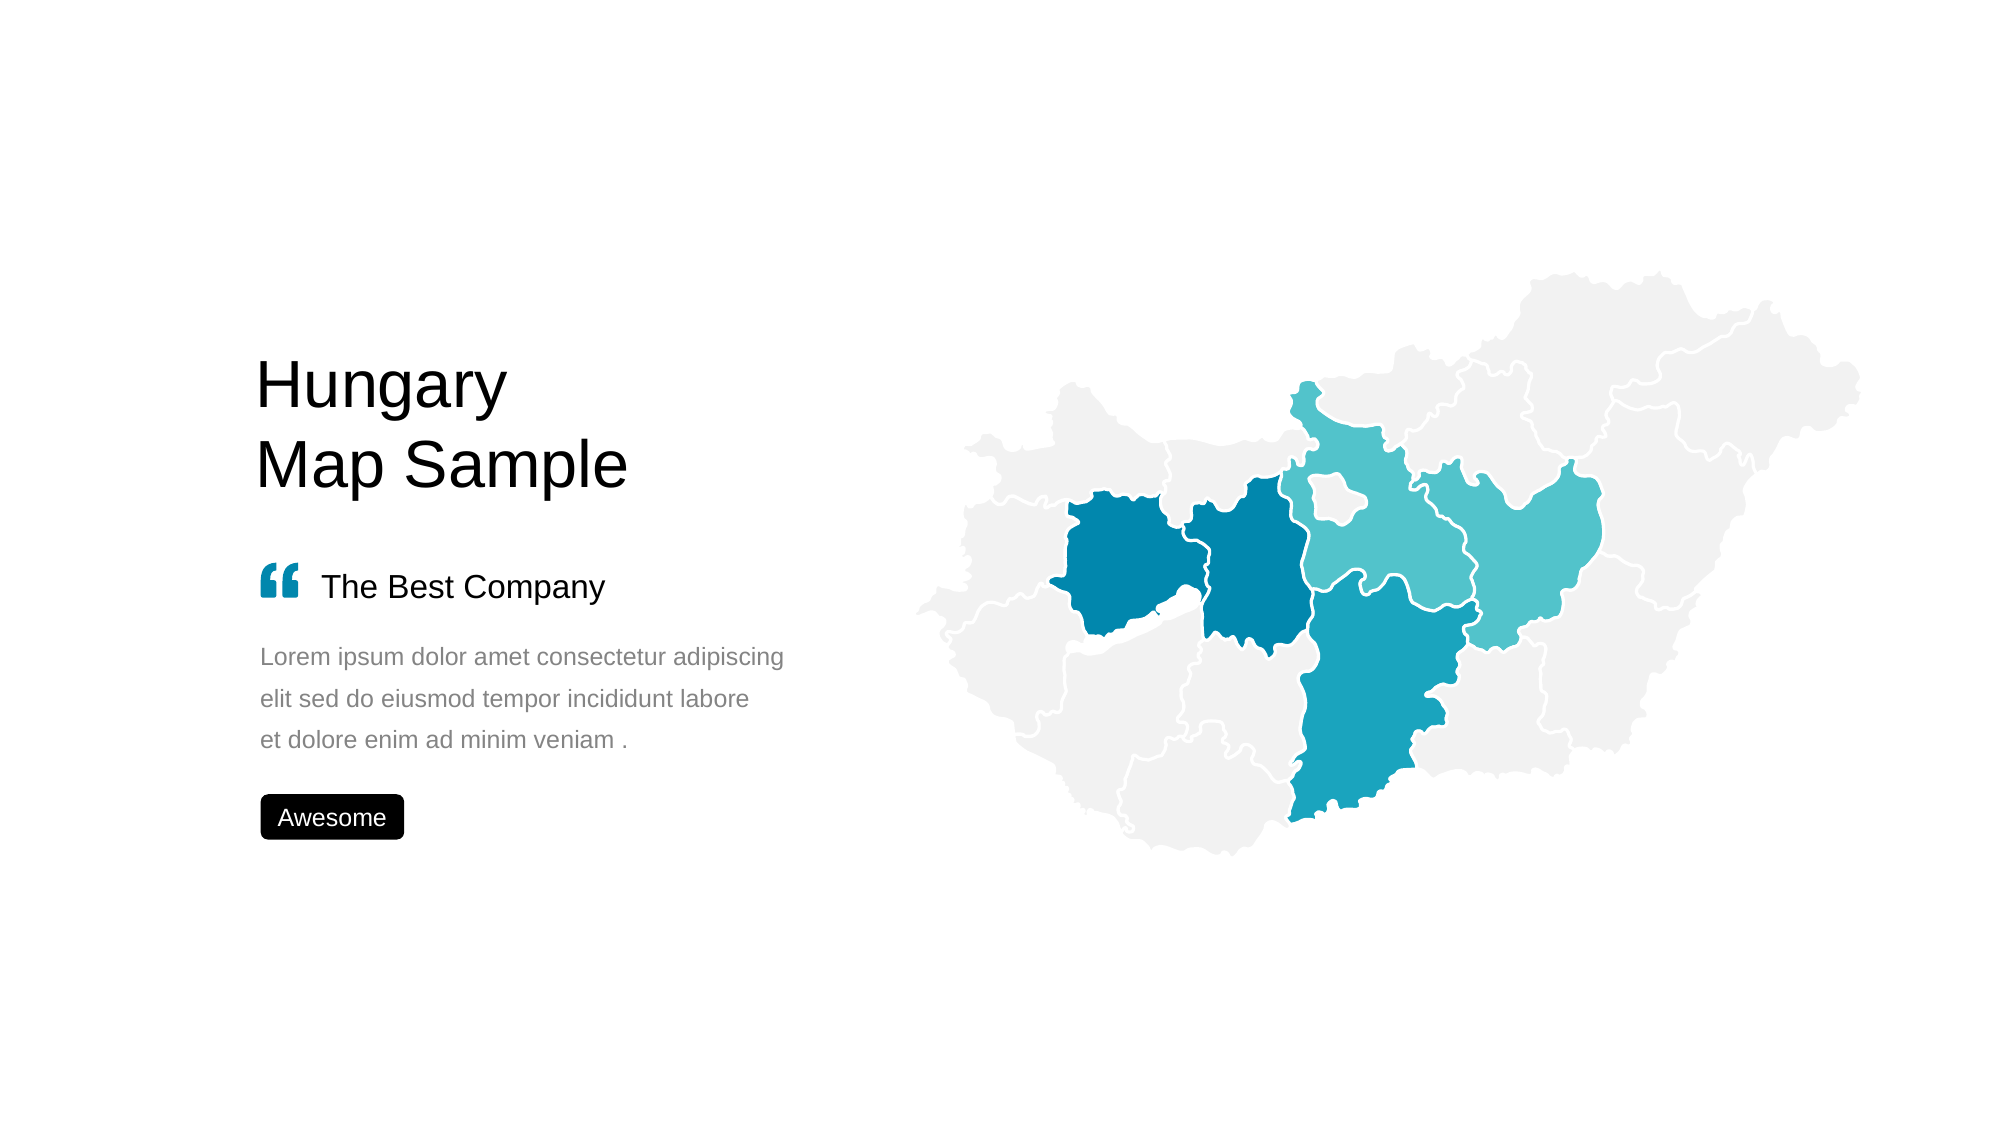

Hungary
Map Sample
The Best Company

Lorem ipsum dolor amet consectetur adipiscing
elit sed do eiusmod tempor incididunt labore
et dolore enim ad minim veniam .

Awesome